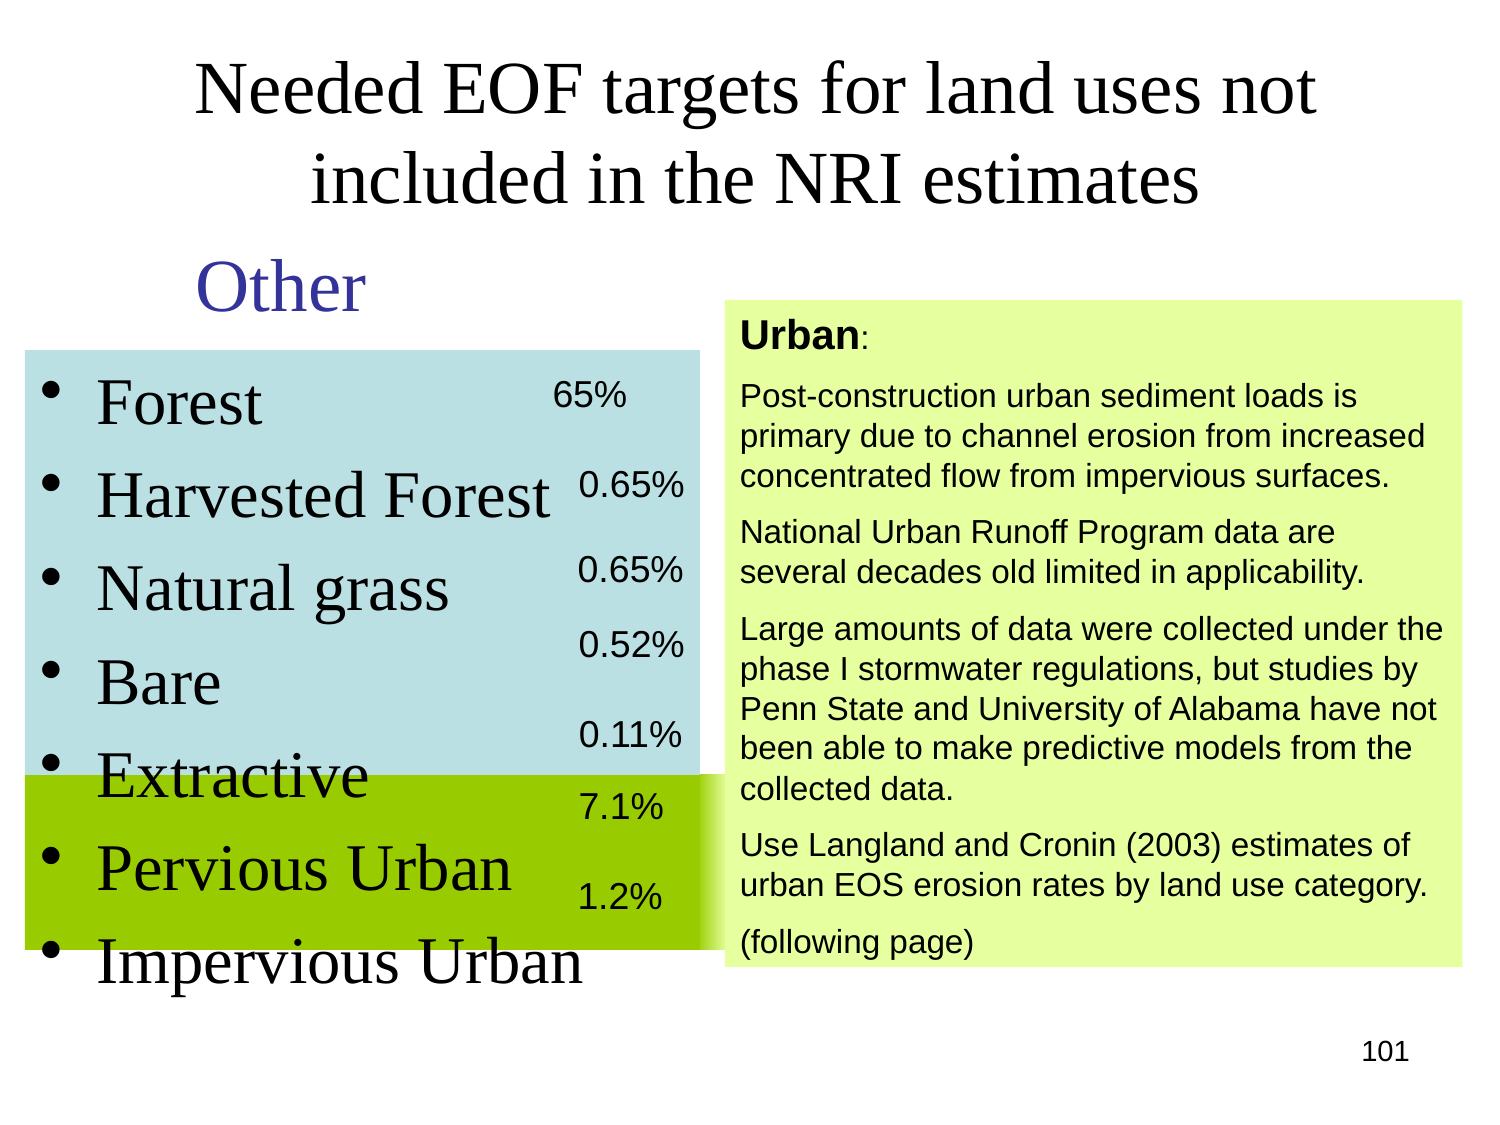

# Needed EOF targets for land uses not included in the NRI estimates
Other
Urban:
Post-construction urban sediment loads is primary due to channel erosion from increased concentrated flow from impervious surfaces.
National Urban Runoff Program data are several decades old limited in applicability.
Large amounts of data were collected under the phase I stormwater regulations, but studies by Penn State and University of Alabama have not been able to make predictive models from the collected data.
Use Langland and Cronin (2003) estimates of urban EOS erosion rates by land use category.
(following page)

Forest
Harvested Forest
Natural grass
Bare
Extractive
Pervious Urban
Impervious Urban
65%
0.65%
0.65%
0.52%
0.11%

7.1%

1.2%
101